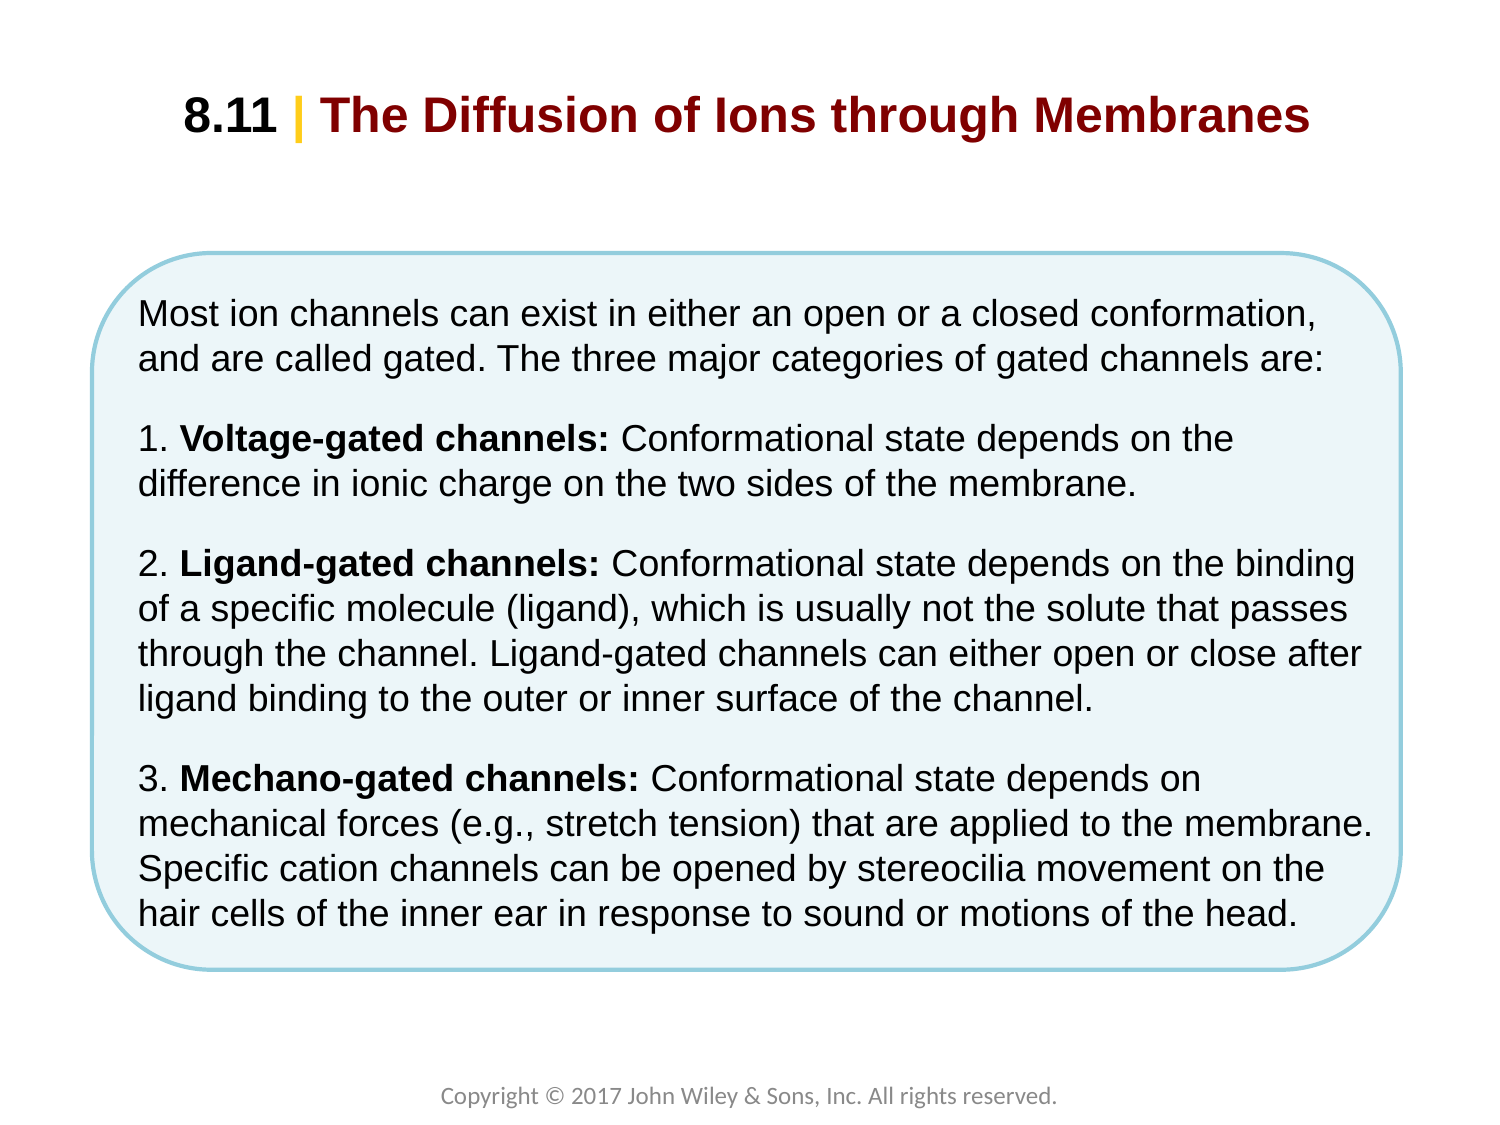

8.11 | The Diffusion of Ions through Membranes

Most ion channels can exist in either an open or a closed conformation, and are called gated. The three major categories of gated channels are:

1. Voltage‐gated channels: Conformational state depends on the difference in ionic charge on the two sides of the membrane.

2. Ligand‐gated channels: Conformational state depends on the binding of a specific molecule (ligand), which is usually not the solute that passes through the channel. Ligand-gated channels can either open or close after ligand binding to the outer or inner surface of the channel.

3. Mechano‐gated channels: Conformational state depends on mechanical forces (e.g., stretch tension) that are applied to the membrane. Specific cation channels can be opened by stereocilia movement on the hair cells of the inner ear in response to sound or motions of the head.
Copyright © 2017 John Wiley & Sons, Inc. All rights reserved.